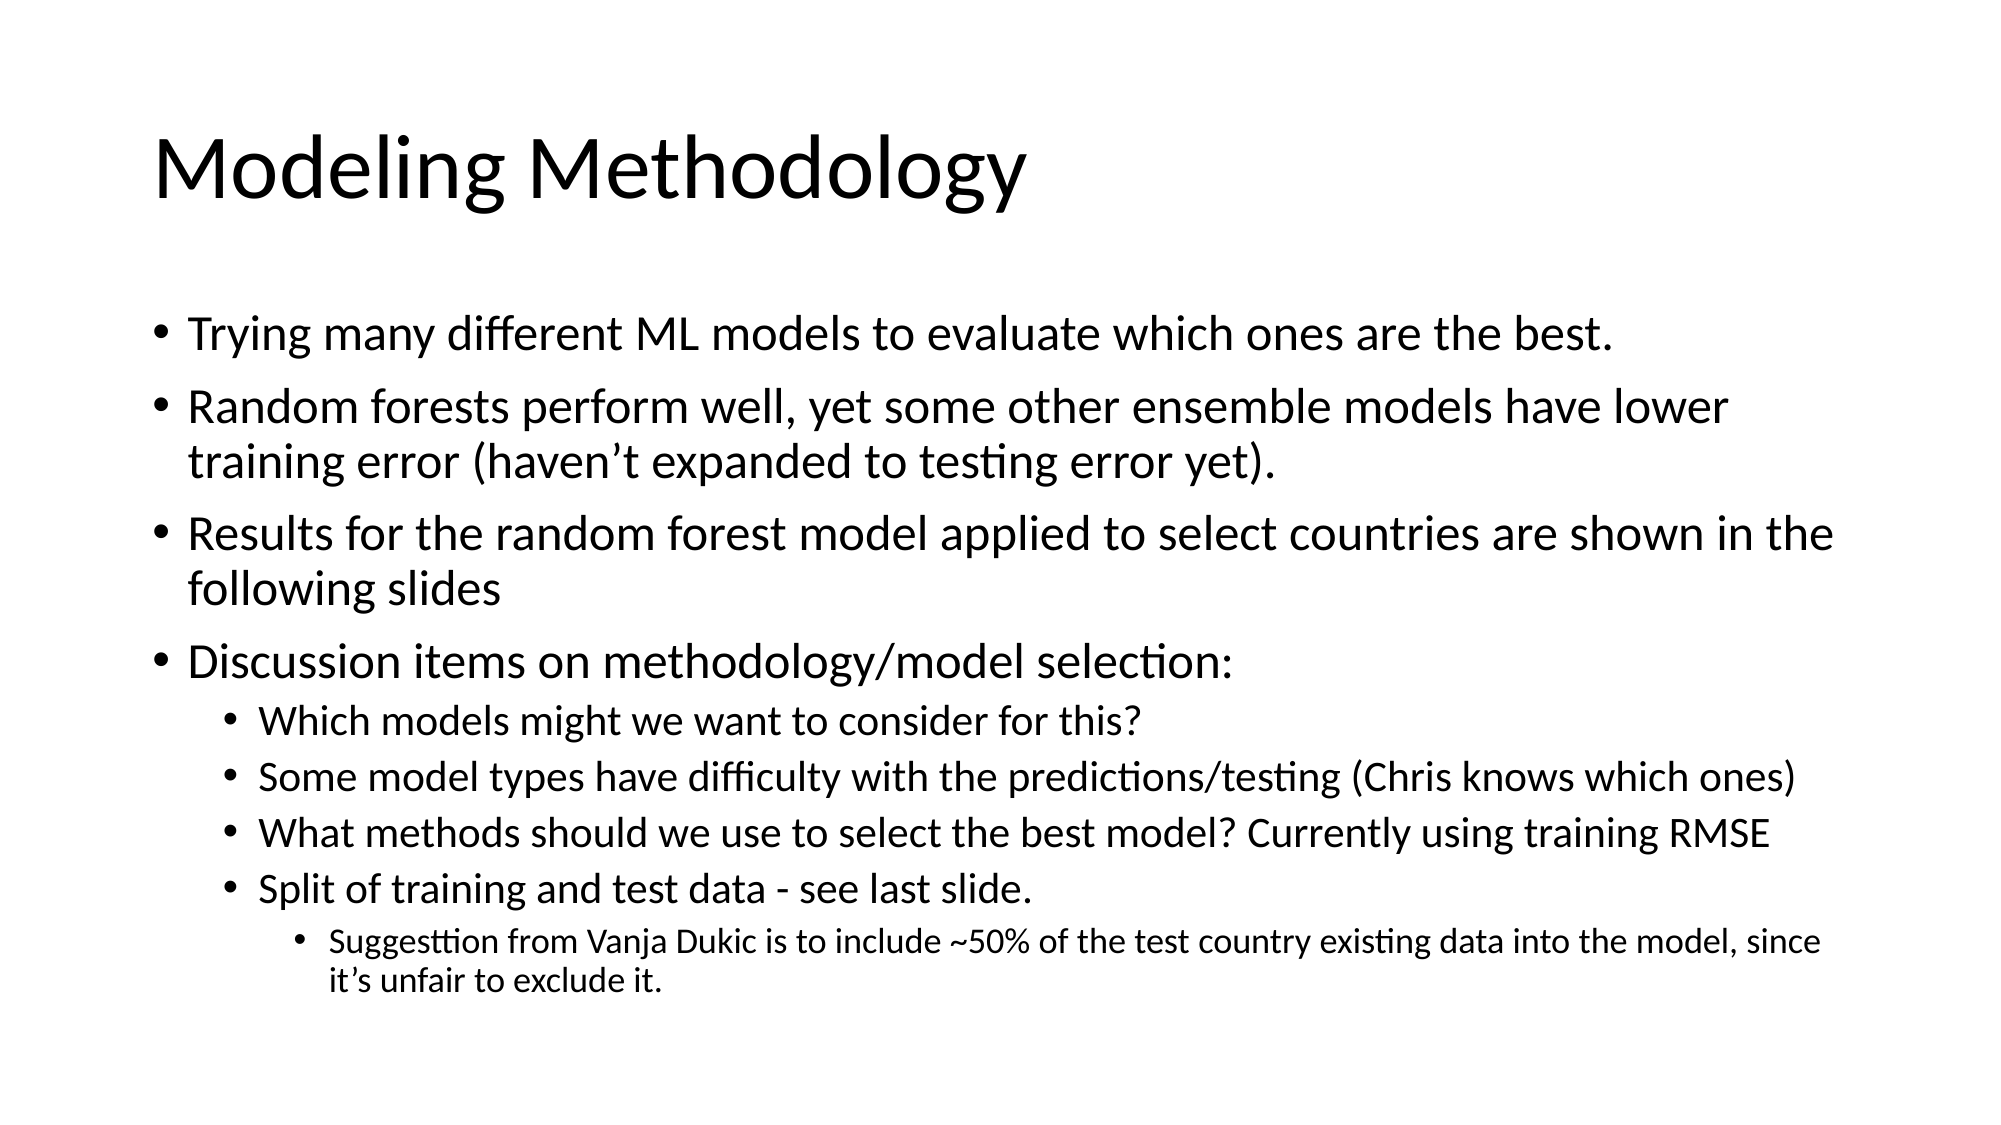

# Modeling Methodology
Trying many different ML models to evaluate which ones are the best.
Random forests perform well, yet some other ensemble models have lower training error (haven’t expanded to testing error yet).
Results for the random forest model applied to select countries are shown in the following slides
Discussion items on methodology/model selection:
Which models might we want to consider for this?
Some model types have difficulty with the predictions/testing (Chris knows which ones)
What methods should we use to select the best model? Currently using training RMSE
Split of training and test data - see last slide.
Suggesttion from Vanja Dukic is to include ~50% of the test country existing data into the model, since it’s unfair to exclude it.